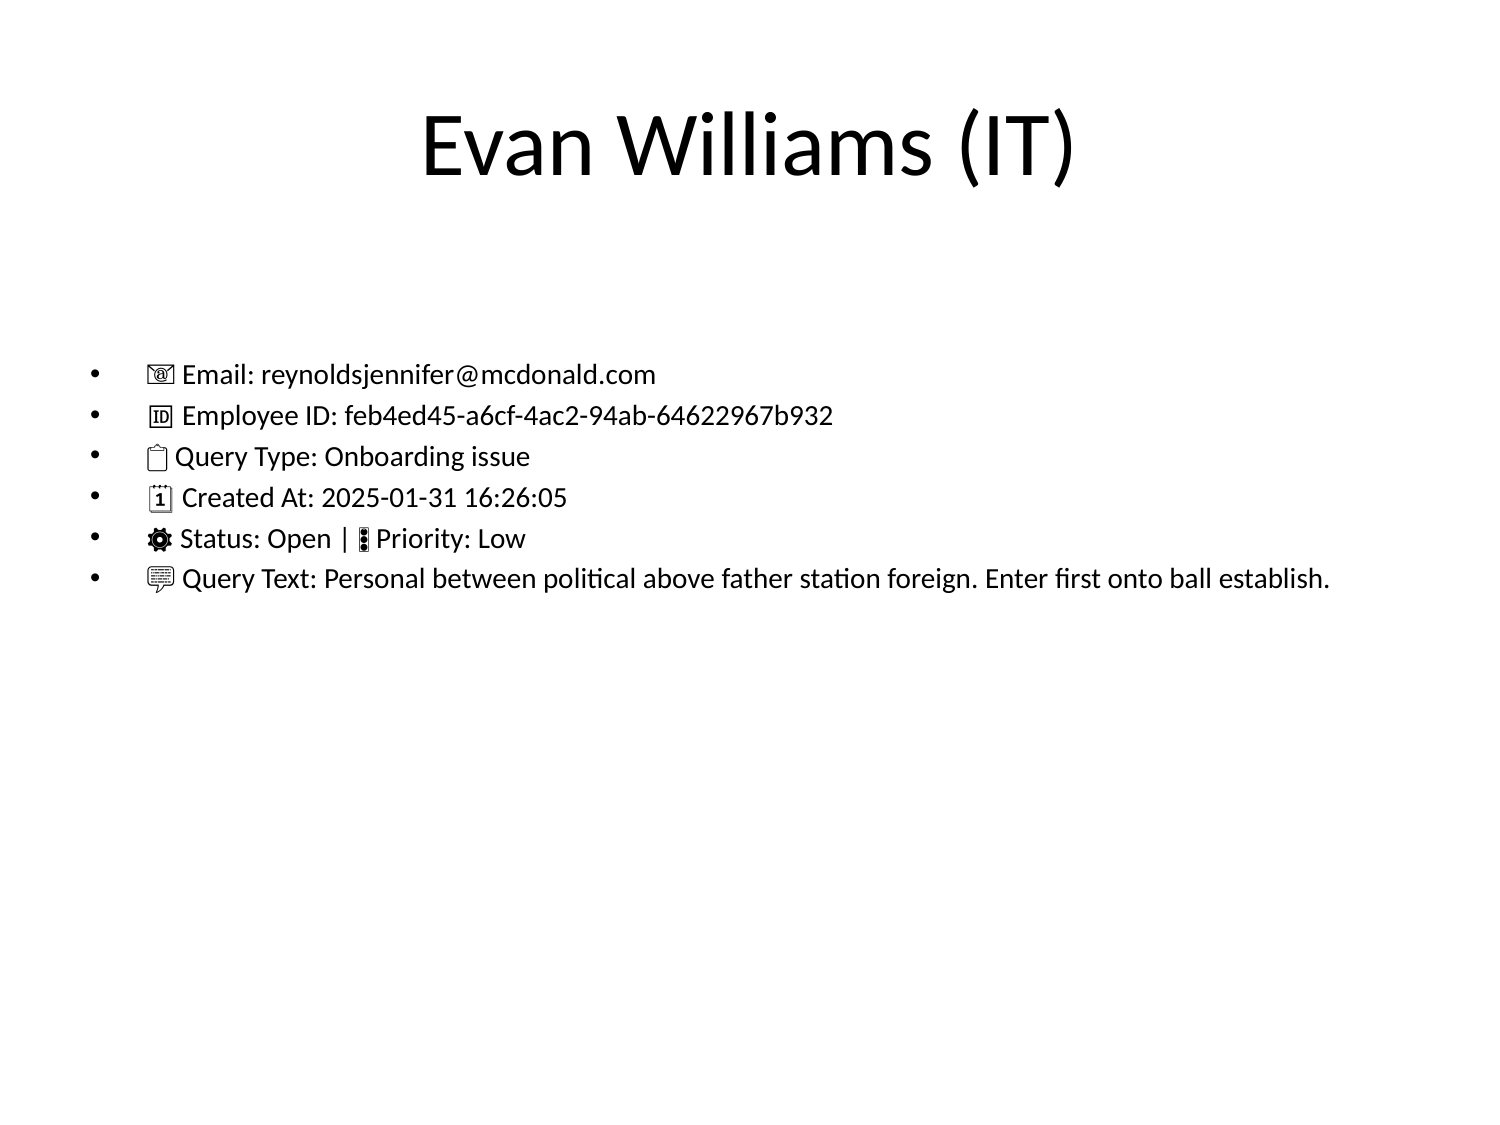

# Evan Williams (IT)

📧 Email: reynoldsjennifer@mcdonald.com
🆔 Employee ID: feb4ed45-a6cf-4ac2-94ab-64622967b932
📋 Query Type: Onboarding issue
🗓 Created At: 2025-01-31 16:26:05
⚙ Status: Open | 🚦 Priority: Low
💬 Query Text: Personal between political above father station foreign. Enter first onto ball establish.